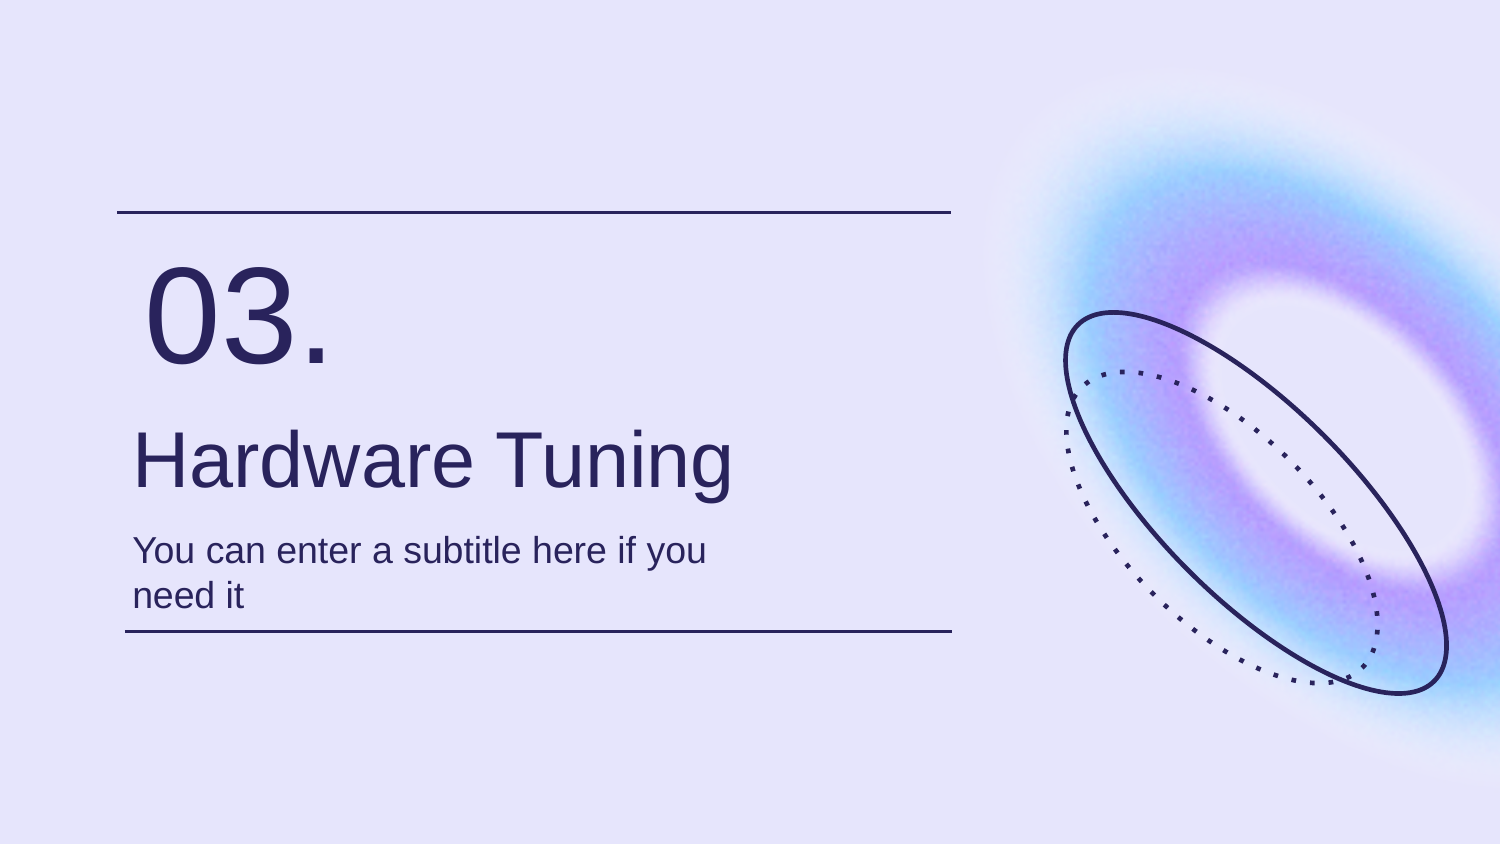

03.
# Hardware Tuning
You can enter a subtitle here if you need it